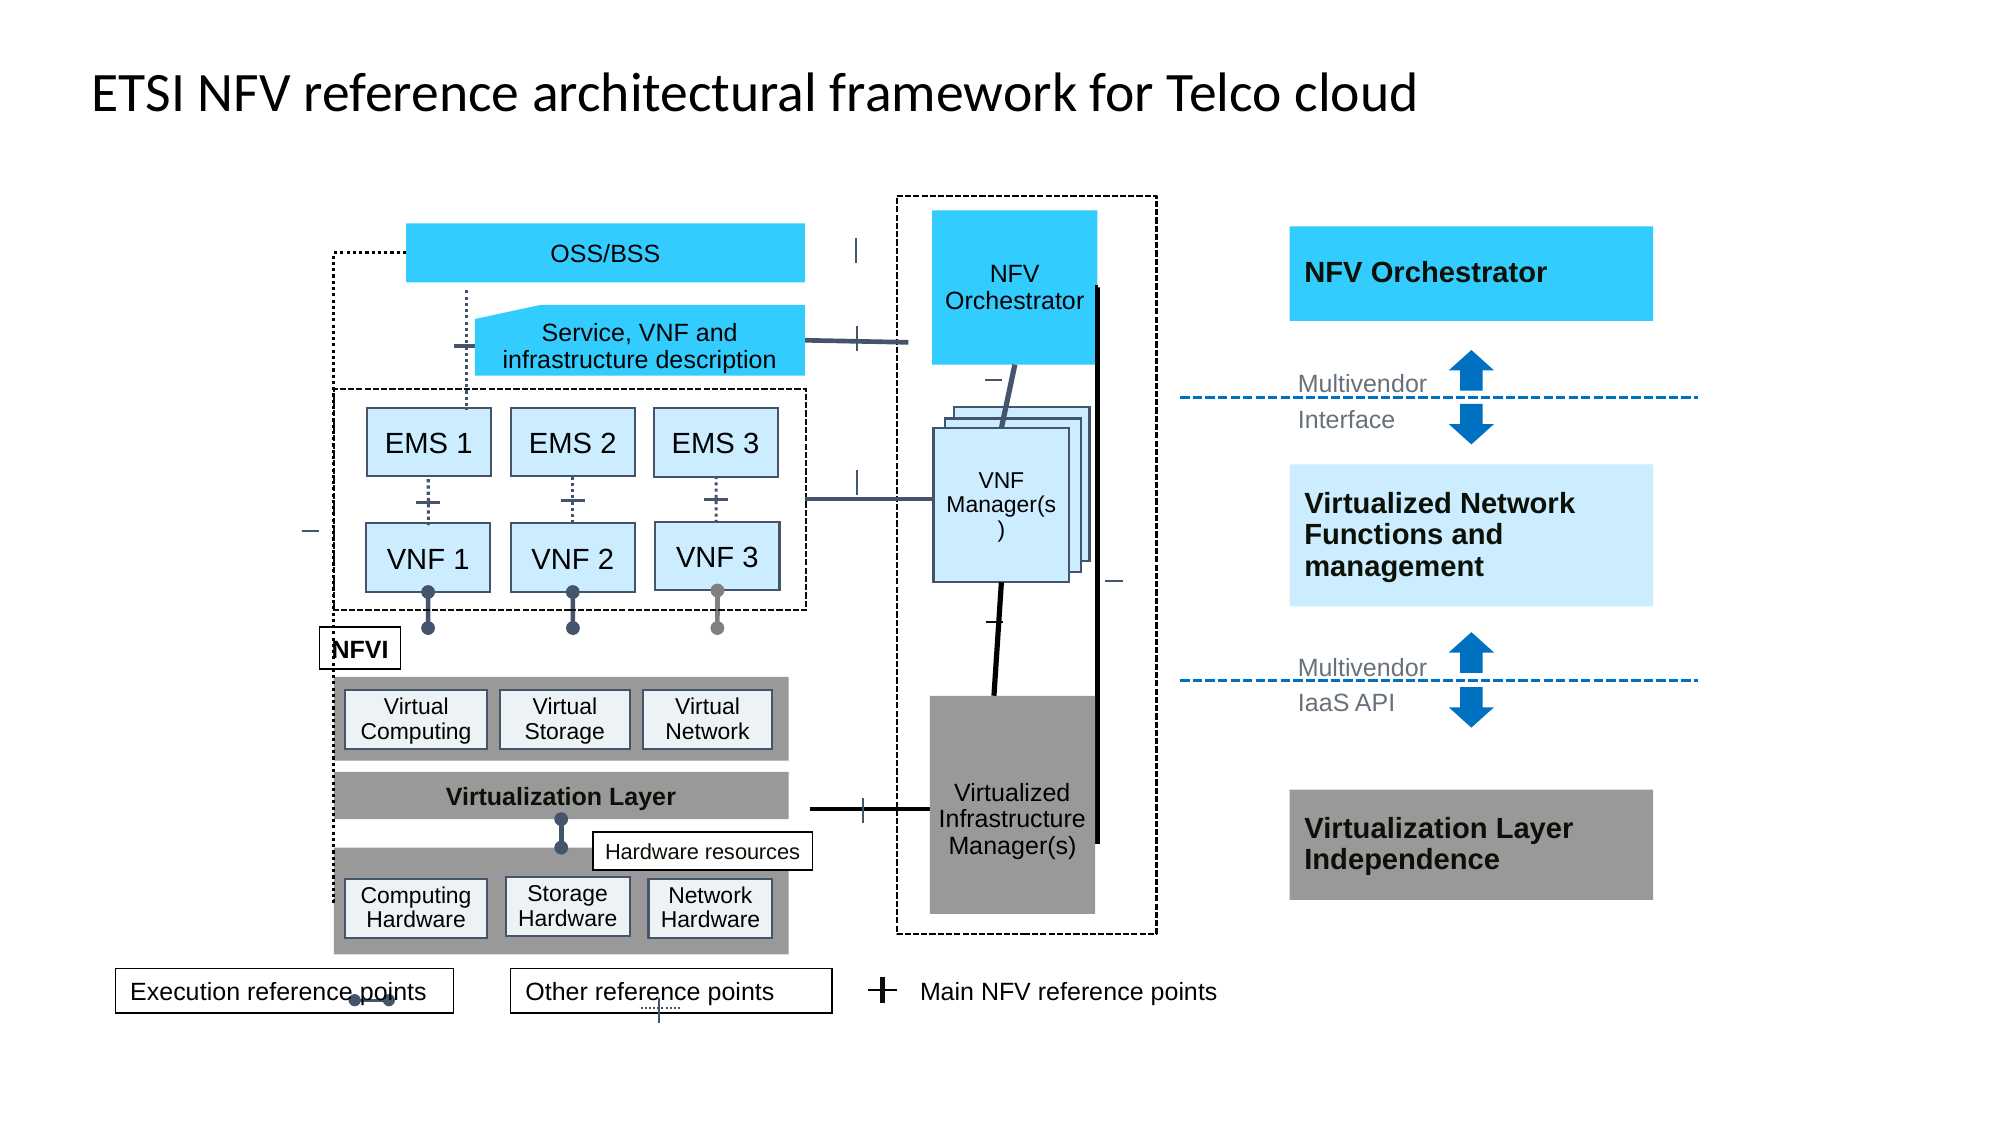

Slide excluded from Table of Contents
# ETSI NFV reference architectural framework for Telco cloud

NFV Orchestrator
OSS/BSS
NFV Orchestrator

Service, VNF and infrastructure description

Multivendor
Interface

EMS 1

EMS 2

EMS 3

VNF
Manager(s)
Virtualized Network Functions and management

VNF 3

VNF 1

VNF 2

NFVI

Multivendor
IaaS API

Virtual Storage
Virtual Network
Virtual Computing

Virtualized Infrastructure Manager(s)
Virtualization Layer
Virtualization Layer Independence

Hardware resources

Storage
Hardware
Computing
Hardware
Network
Hardware
Execution reference points
Other reference points
Main NFV reference points